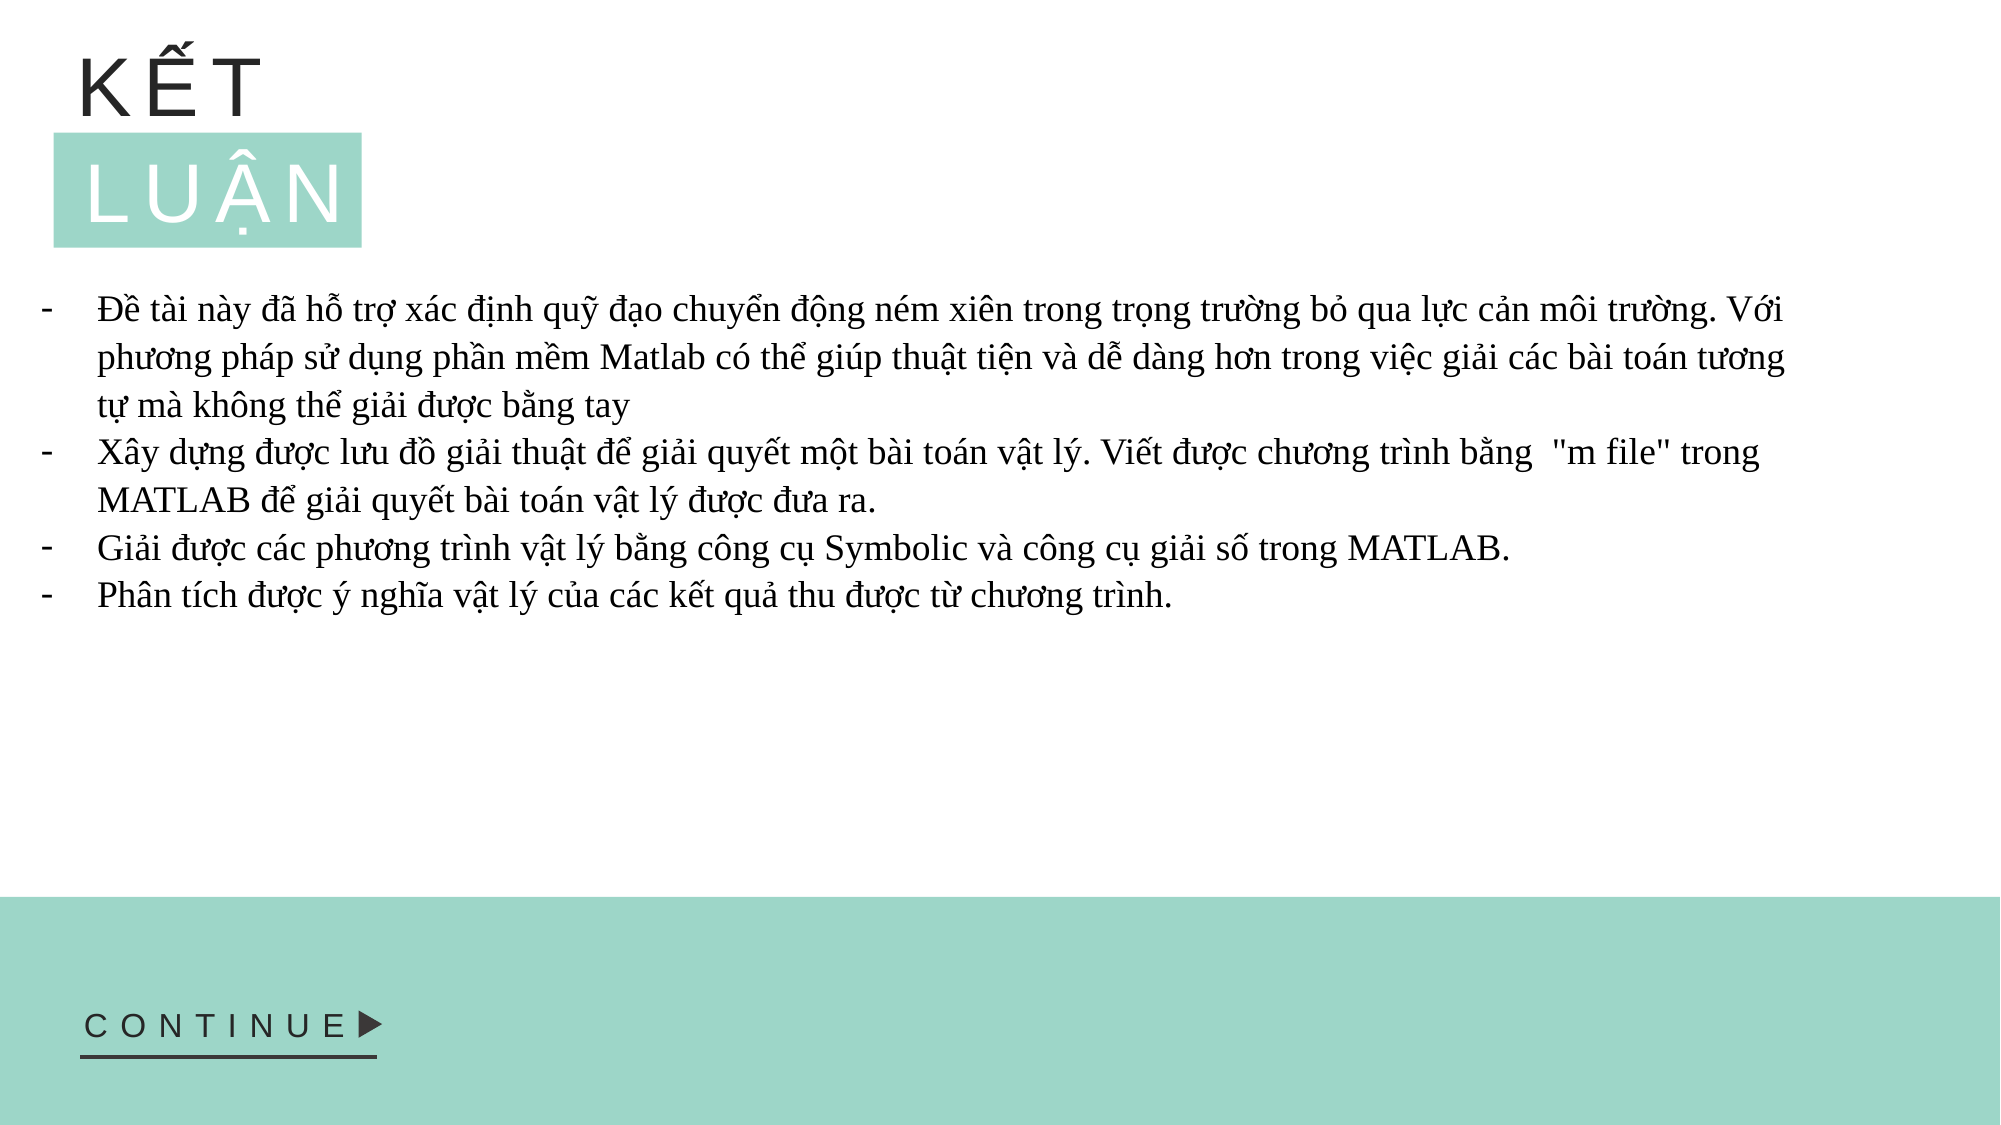

KẾT
LUẬN

Đề tài này đã hỗ trợ xác định quỹ đạo chuyển động ném xiên trong trọng trường bỏ qua lực cản môi trường. Với phương pháp sử dụng phần mềm Matlab có thể giúp thuật tiện và dễ dàng hơn trong việc giải các bài toán tương tự mà không thể giải được bằng tay
Xây dựng được lưu đồ giải thuật để giải quyết một bài toán vật lý. Viết được chương trình bằng  "m file" trong MATLAB để giải quyết bài toán vật lý được đưa ra.
Giải được các phương trình vật lý bằng công cụ Symbolic và công cụ giải số trong MATLAB.
Phân tích được ý nghĩa vật lý của các kết quả thu được từ chương trình.

CONTINUE